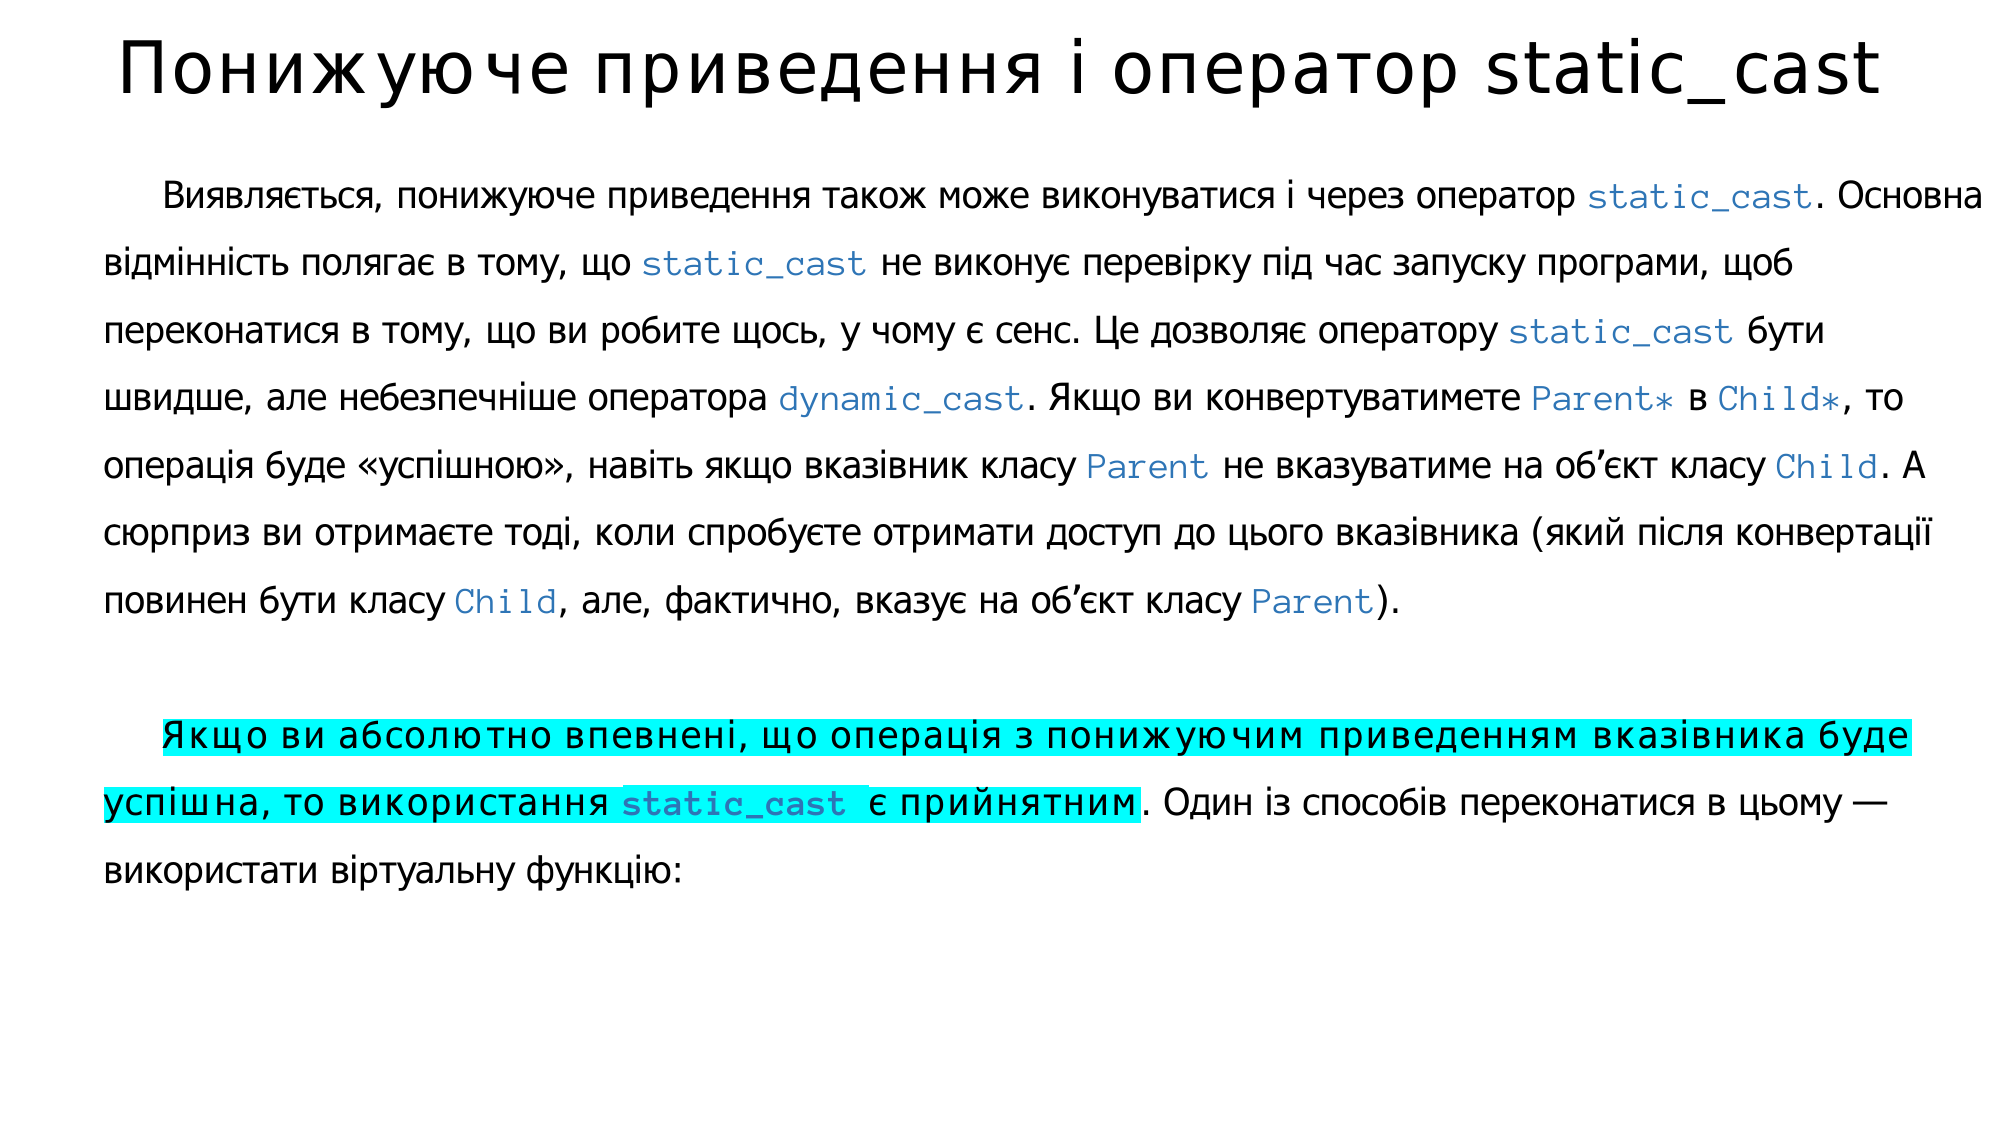

# Понижуюче приведення і оператор static_cast
Виявляється, понижуюче приведення також може виконуватися і через оператор static_cast. Основна відмінність полягає в тому, що static_cast не виконує перевірку під час запуску програми, щоб переконатися в тому, що ви робите щось, у чому є сенс. Це дозволяє оператору static_cast бути швидше, але небезпечніше оператора dynamic_cast. Якщо ви конвертуватимете Parent* в Child*, то операція буде «успішною», навіть якщо вказівник класу Parent не вказуватиме на об’єкт класу Child. А сюрприз ви отримаєте тоді, коли спробуєте отримати доступ до цього вказівника (який після конвертації повинен бути класу Child, але, фактично, вказує на об’єкт класу Parent).

Якщо ви абсолютно впевнені, що операція з понижуючим приведенням вказівника буде успішна, то використання static_cast є прийнятним. Один із способів переконатися в цьому — використати віртуальну функцію: